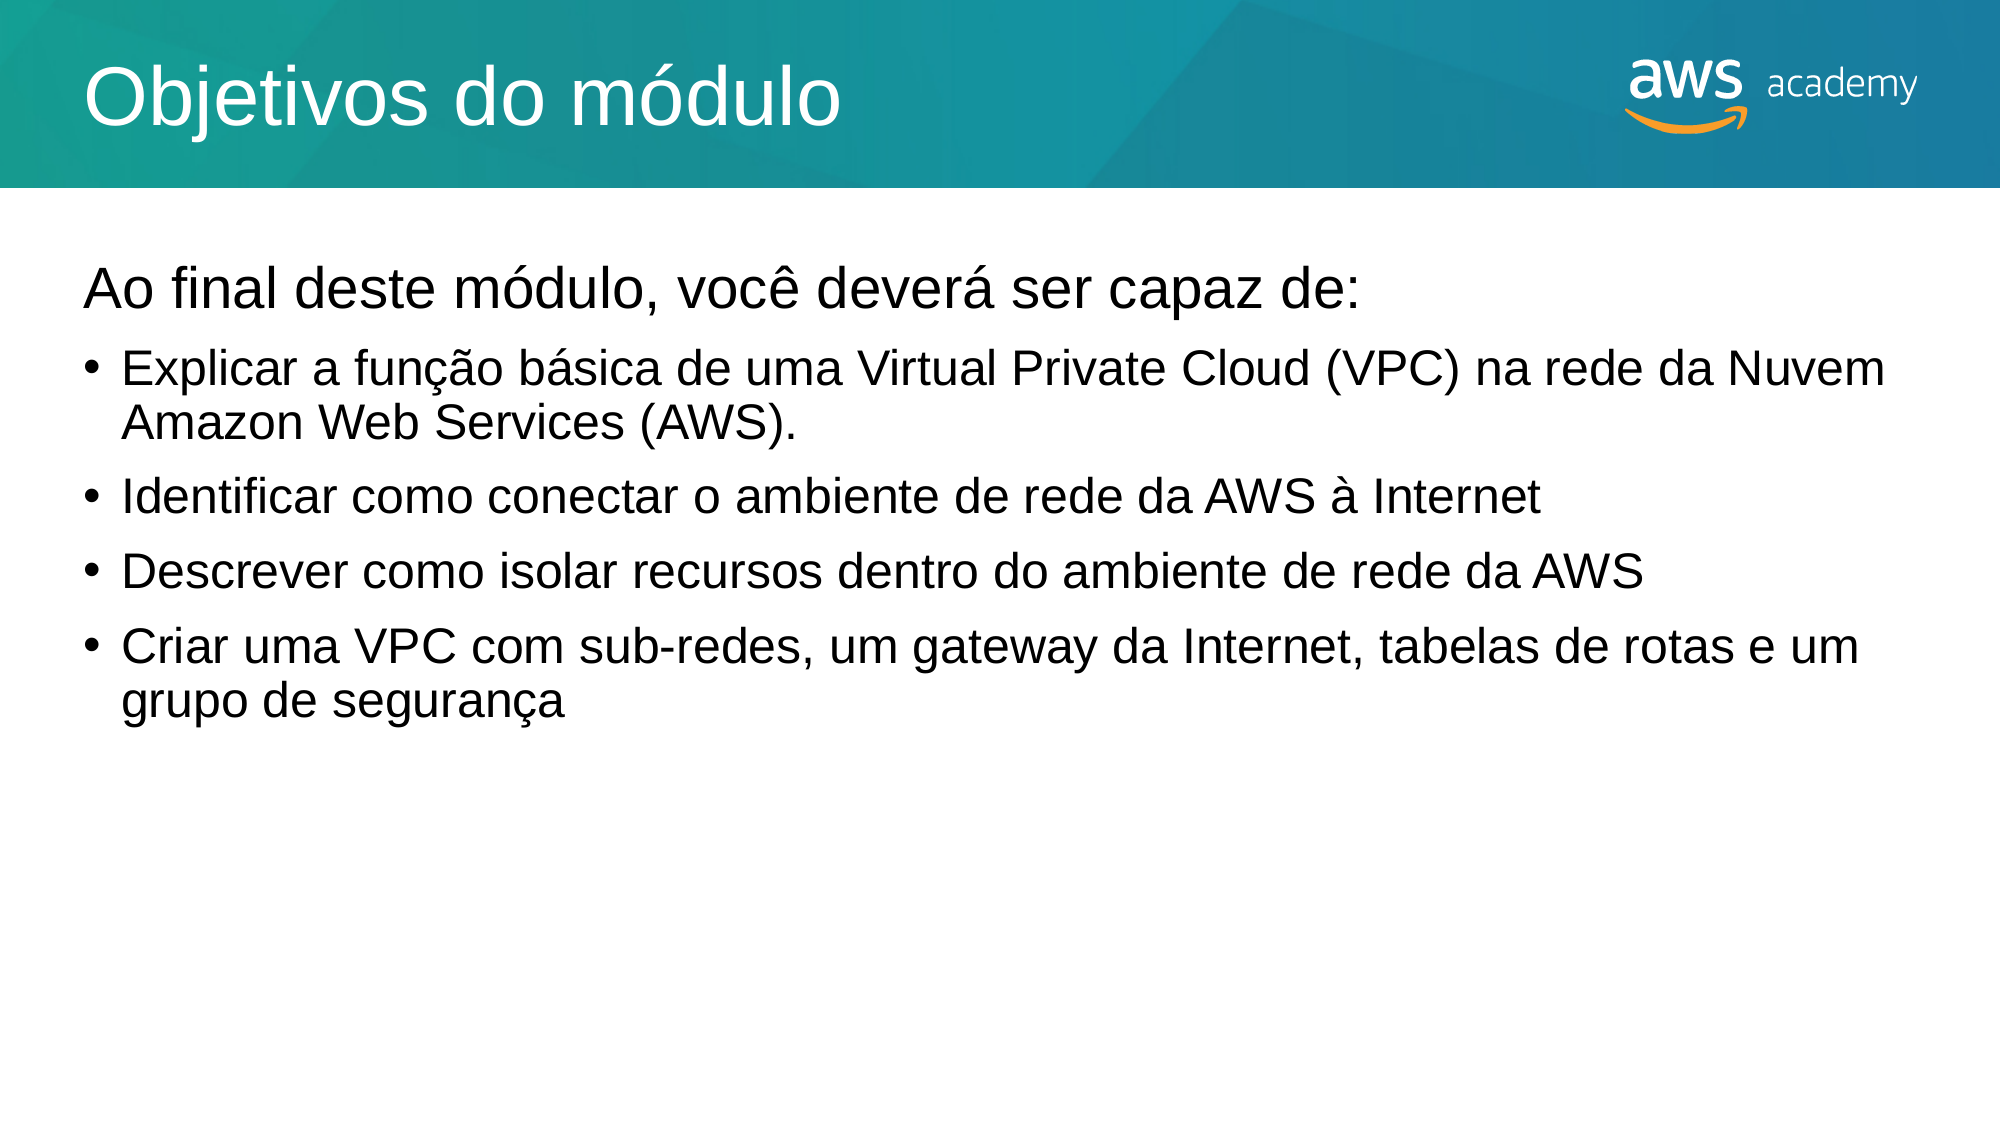

# Objetivos do módulo
Ao final deste módulo, você deverá ser capaz de:
Explicar a função básica de uma Virtual Private Cloud (VPC) na rede da Nuvem Amazon Web Services (AWS).
Identificar como conectar o ambiente de rede da AWS à Internet
Descrever como isolar recursos dentro do ambiente de rede da AWS
Criar uma VPC com sub-redes, um gateway da Internet, tabelas de rotas e um grupo de segurança